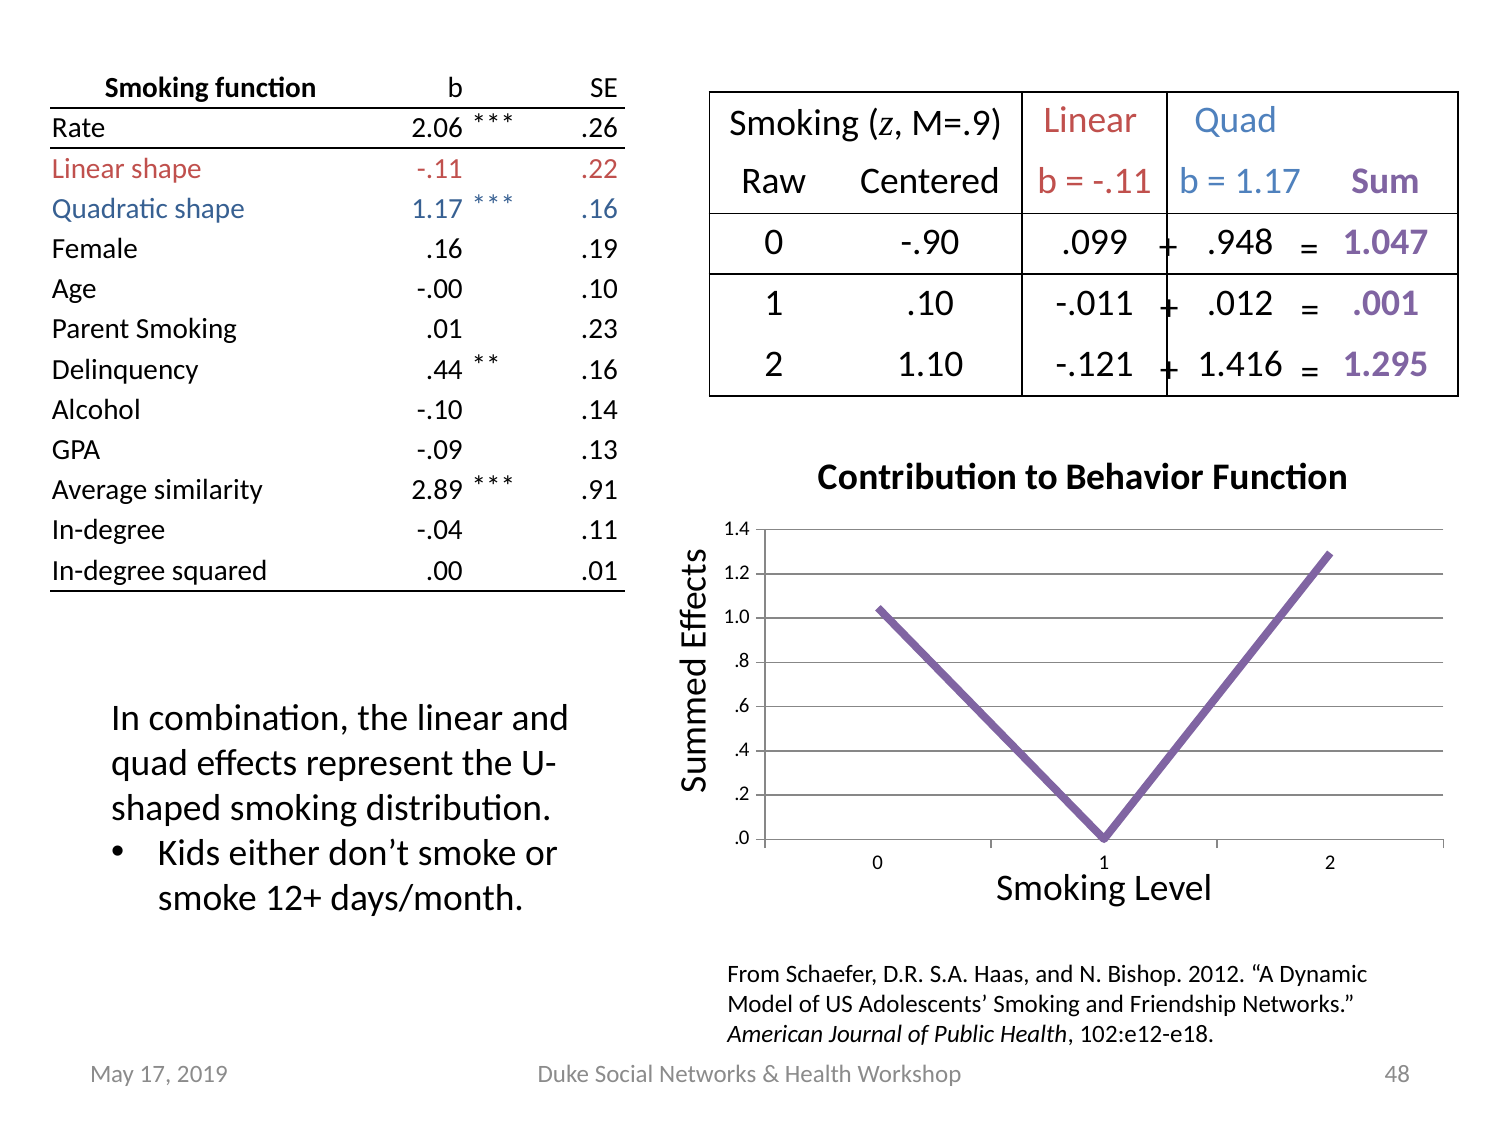

| Smoking function | b |  | SE |
| --- | --- | --- | --- |
| Rate | 2.06 | \*\*\* | .26 |
| Linear shape | -.11 |  | .22 |
| Quadratic shape | 1.17 | \*\*\* | .16 |
| Female | .16 |  | .19 |
| Age | -.00 |  | .10 |
| Parent Smoking | .01 |  | .23 |
| Delinquency | .44 | \*\* | .16 |
| Alcohol | -.10 |  | .14 |
| GPA | -.09 |  | .13 |
| Average similarity | 2.89 | \*\*\* | .91 |
| In-degree | -.04 |  | .11 |
| In-degree squared | .00 |  | .01 |
| Smoking (z, M=.9) |  | Linear | Quad |  |
| --- | --- | --- | --- | --- |
| Raw | Centered | b = -.11 | b = 1.17 | Sum |
| 0 | -.90 | .099 | .948 | 1.047 |
| 1 | .10 | -.011 | .012 | .001 |
| 2 | 1.10 | -.121 | 1.416 | 1.295 |
+
=
+
=
+
=

### Chart:

| Category | Contribution to Behavior Function |
|---|---|
| 0 | 1.0467 |
| 1 | 0.000699999999999996 |
| 2 | 1.2947 |
Summed Effects
In combination, the linear and quad effects represent the U-shaped smoking distribution.
Kids either don’t smoke or smoke 12+ days/month.
Smoking Level
From Schaefer, D.R. S.A. Haas, and N. Bishop. 2012. “A Dynamic Model of US Adolescents’ Smoking and Friendship Networks.” American Journal of Public Health, 102:e12-e18.
May 17, 2019
Duke Social Networks & Health Workshop
48